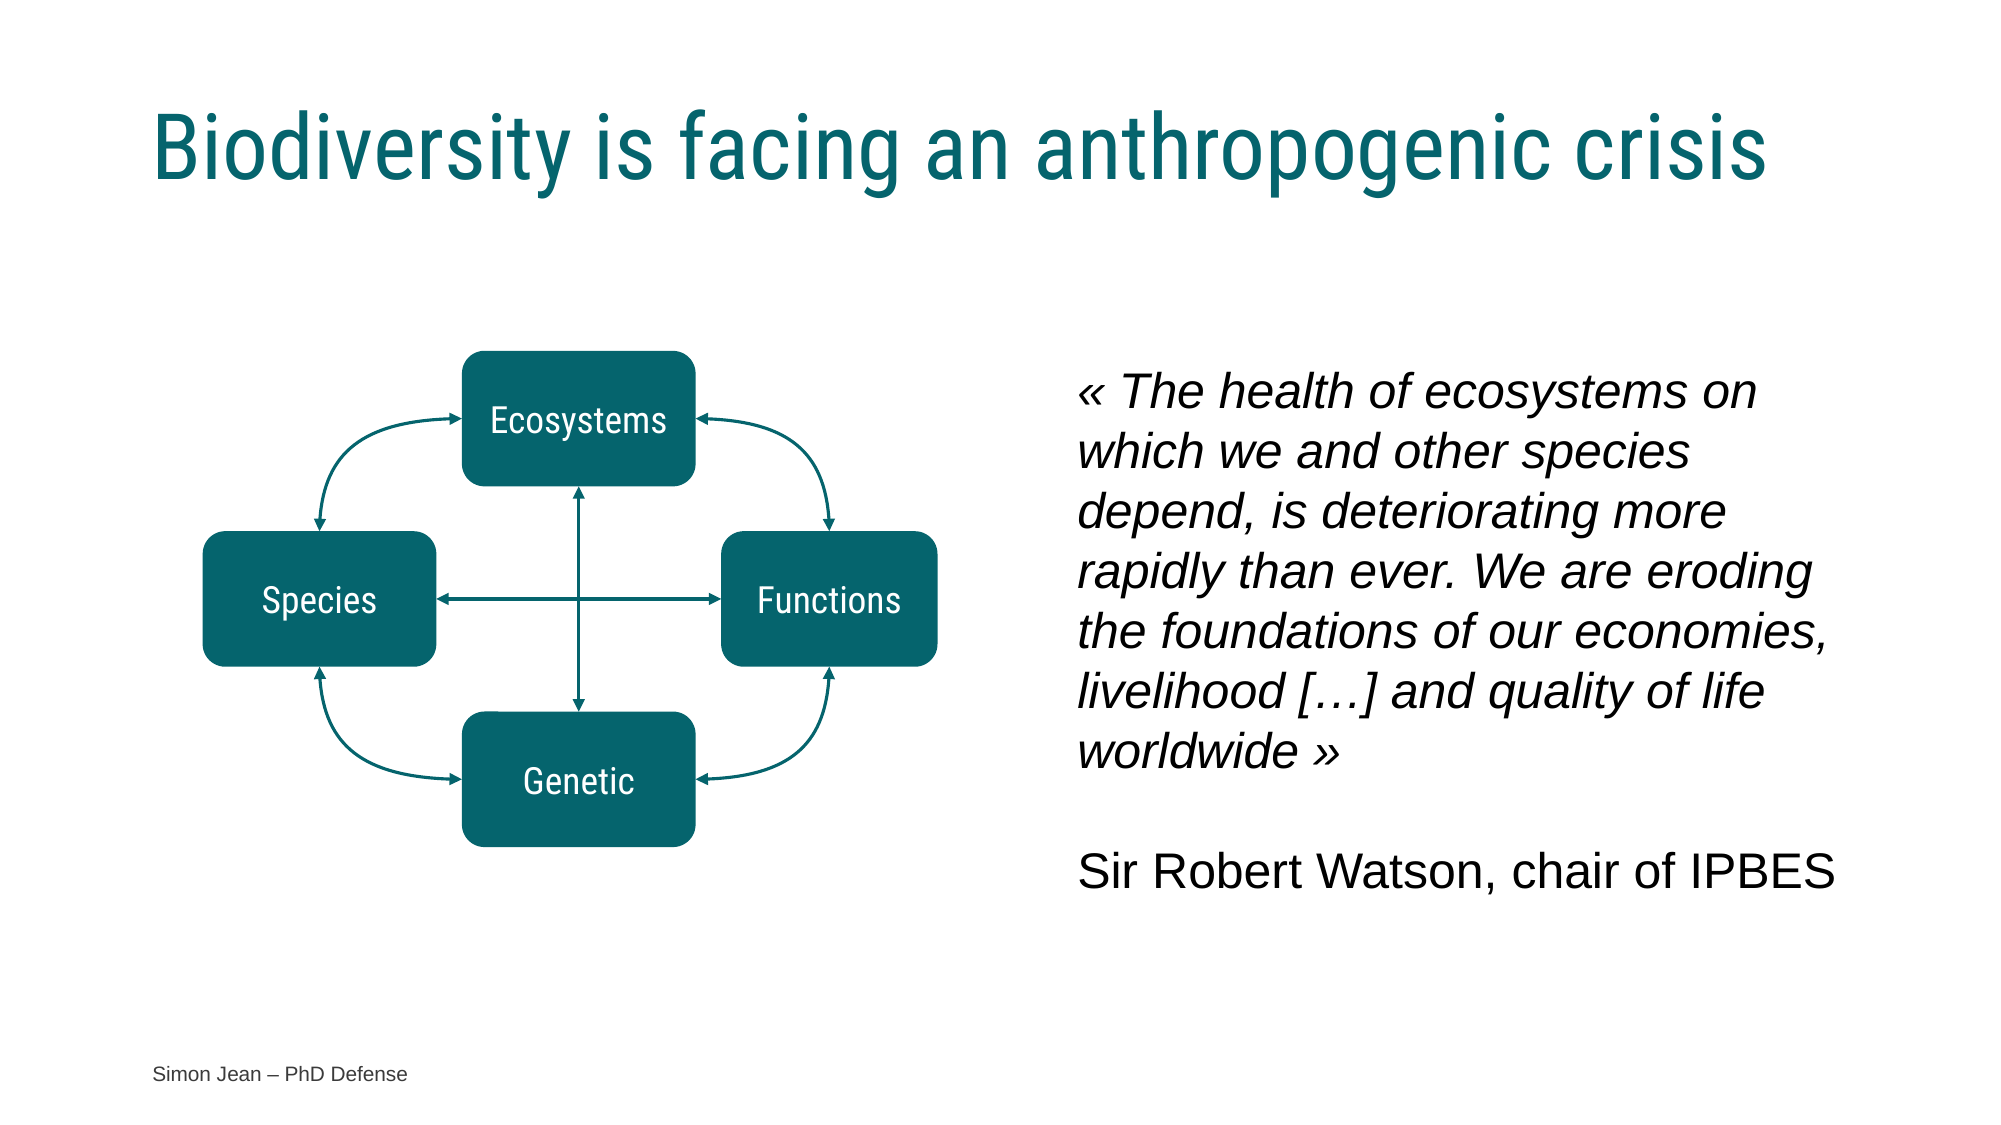

# Biodiversity is facing an anthropogenic crisis
Ecosystems
« The health of ecosystems on which we and other species depend, is deteriorating more rapidly than ever. We are eroding the foundations of our economies, livelihood […] and quality of life worldwide »
Sir Robert Watson, chair of IPBES
Functions
Species
Genetic
Simon Jean – PhD Defense